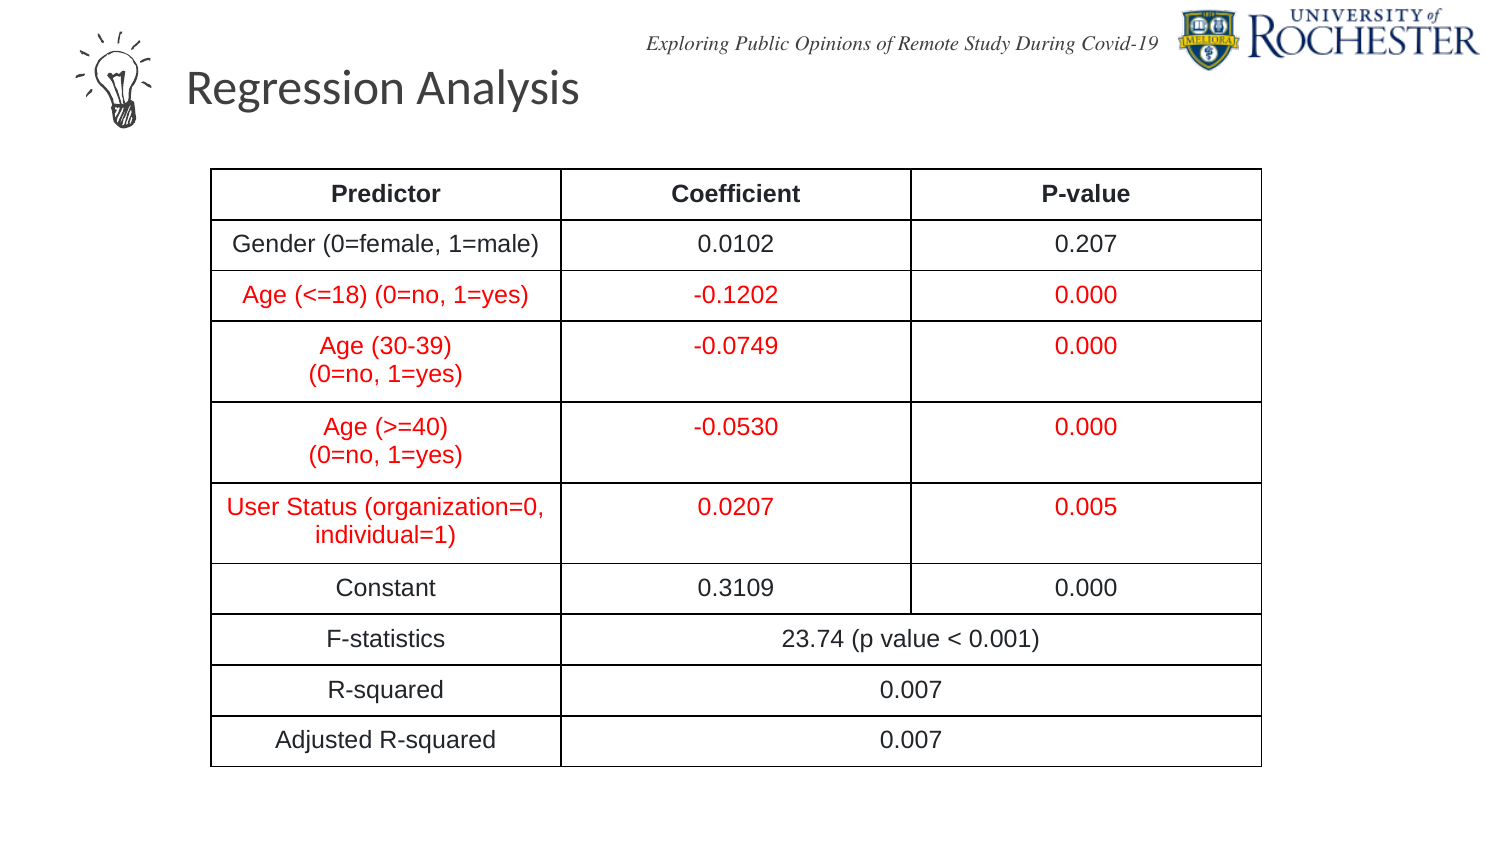

Regression Analysis
| Predictor | Coefficient | P-value |
| --- | --- | --- |
| Gender (0=female, 1=male) | 0.0102 | 0.207 |
| Age (<=18) (0=no, 1=yes) | -0.1202 | 0.000 |
| Age (30-39) (0=no, 1=yes) | -0.0749 | 0.000 |
| Age (>=40) (0=no, 1=yes) | -0.0530 | 0.000 |
| User Status (organization=0, individual=1) | 0.0207 | 0.005 |
| Constant | 0.3109 | 0.000 |
| F-statistics | 23.74 (p value < 0.001) |  |
| R-squared | 0.007 |  |
| Adjusted R-squared | 0.007 |  |